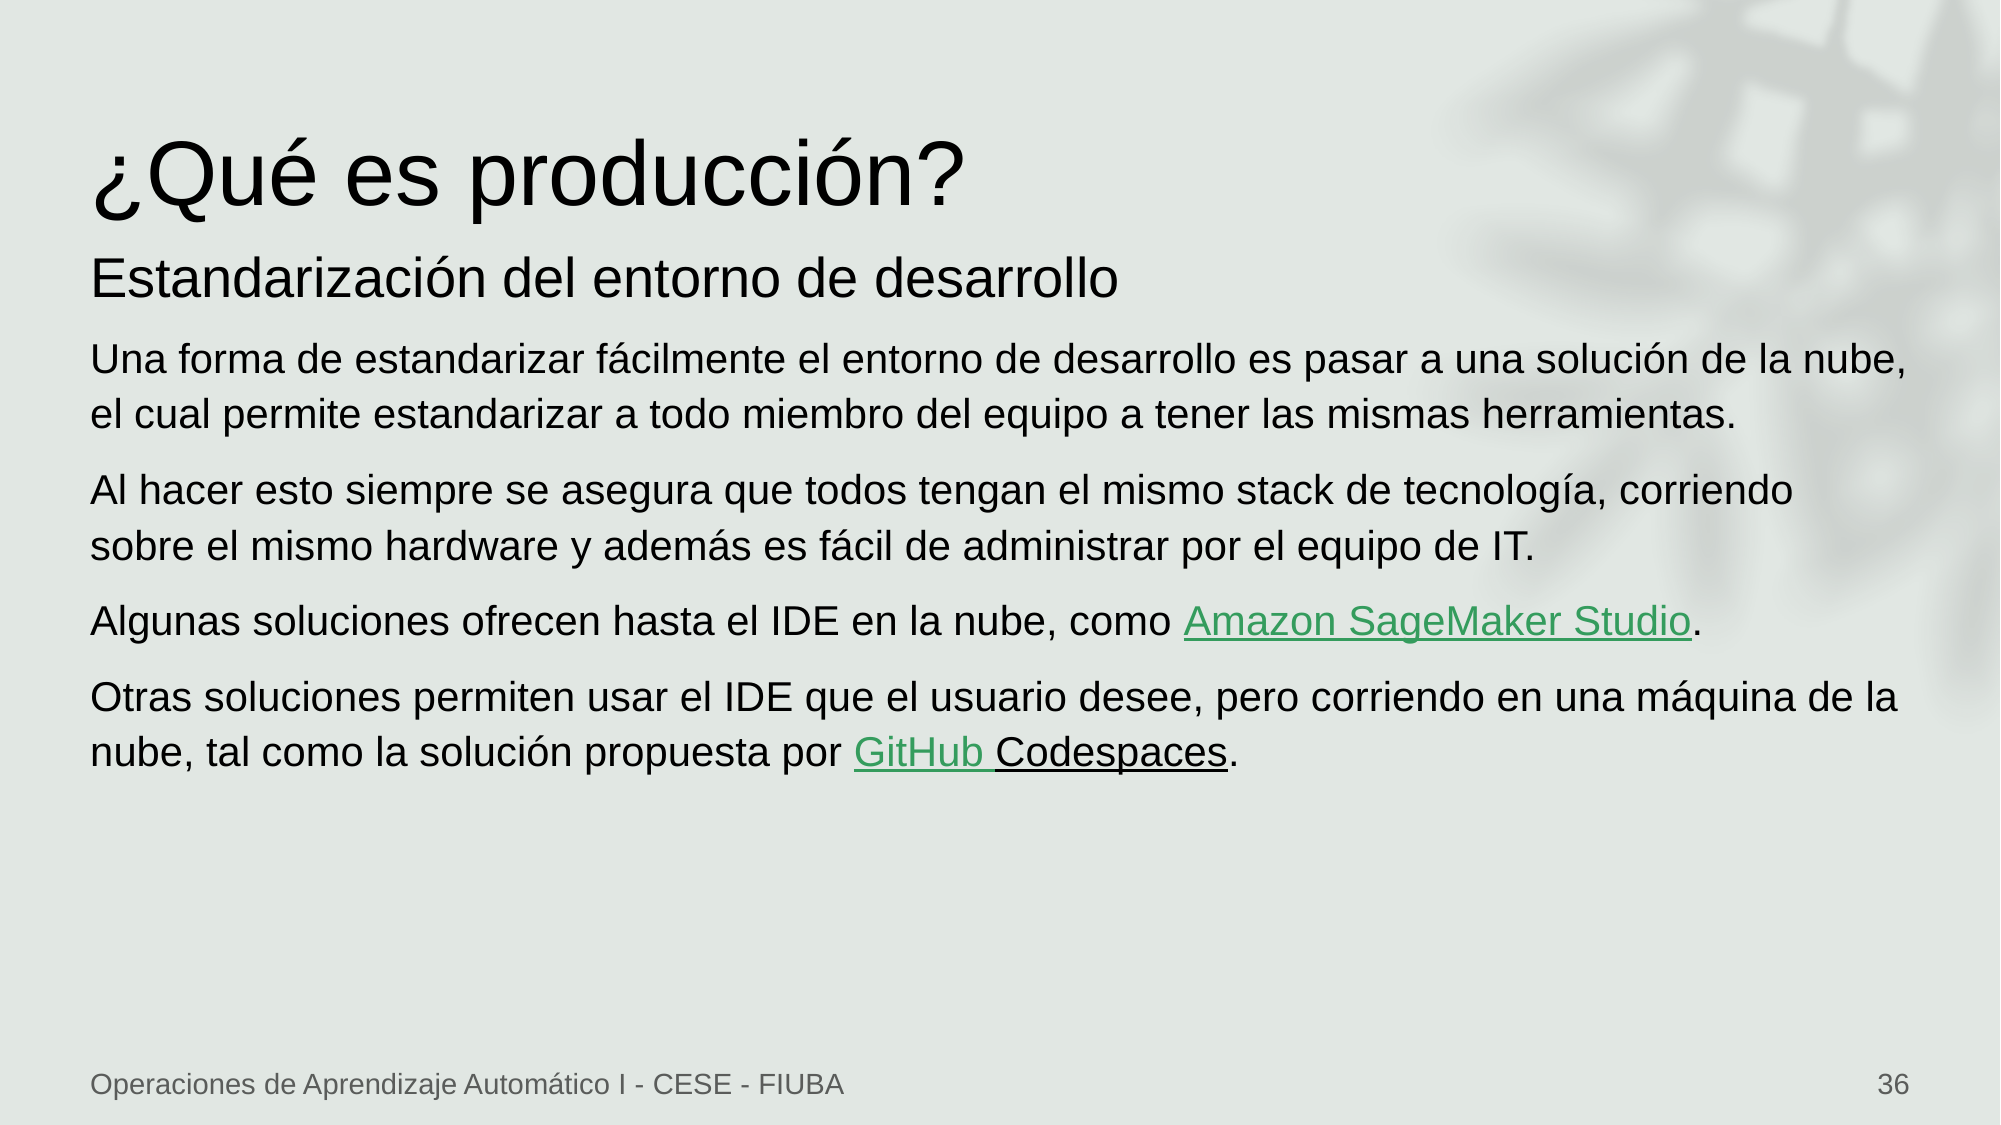

# ¿Qué es producción?
Estandarización del entorno de desarrollo
Una forma de estandarizar fácilmente el entorno de desarrollo es pasar a una solución de la nube, el cual permite estandarizar a todo miembro del equipo a tener las mismas herramientas.
Al hacer esto siempre se asegura que todos tengan el mismo stack de tecnología, corriendo sobre el mismo hardware y además es fácil de administrar por el equipo de IT.
Algunas soluciones ofrecen hasta el IDE en la nube, como Amazon SageMaker Studio.
Otras soluciones permiten usar el IDE que el usuario desee, pero corriendo en una máquina de la nube, tal como la solución propuesta por GitHub Codespaces.
Operaciones de Aprendizaje Automático I - CESE - FIUBA
36